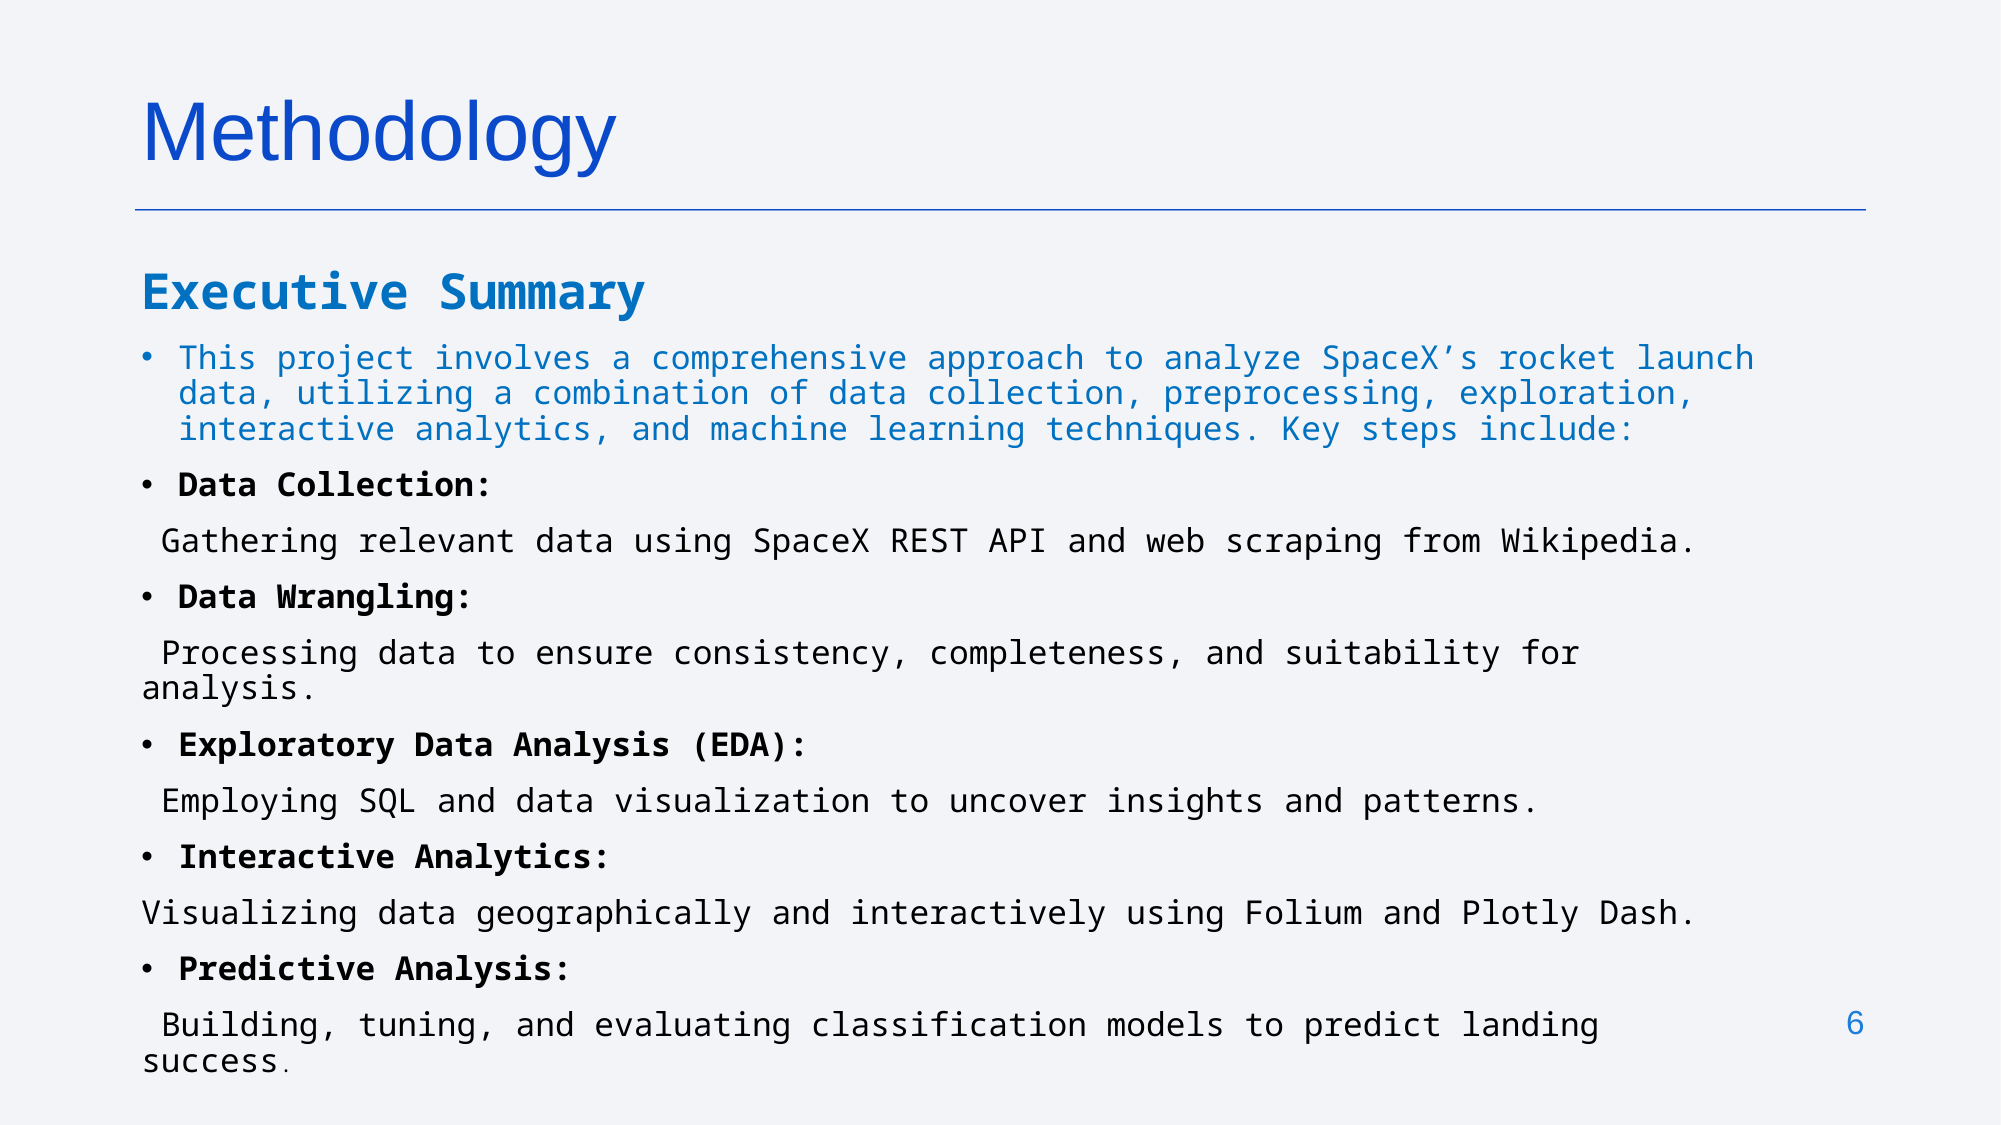

Methodology
Executive Summary
This project involves a comprehensive approach to analyze SpaceX’s rocket launch data, utilizing a combination of data collection, preprocessing, exploration, interactive analytics, and machine learning techniques. Key steps include:
Data Collection:
 Gathering relevant data using SpaceX REST API and web scraping from Wikipedia.
Data Wrangling:
 Processing data to ensure consistency, completeness, and suitability for analysis.
Exploratory Data Analysis (EDA):
 Employing SQL and data visualization to uncover insights and patterns.
Interactive Analytics:
Visualizing data geographically and interactively using Folium and Plotly Dash.
Predictive Analysis:
 Building, tuning, and evaluating classification models to predict landing success.

6